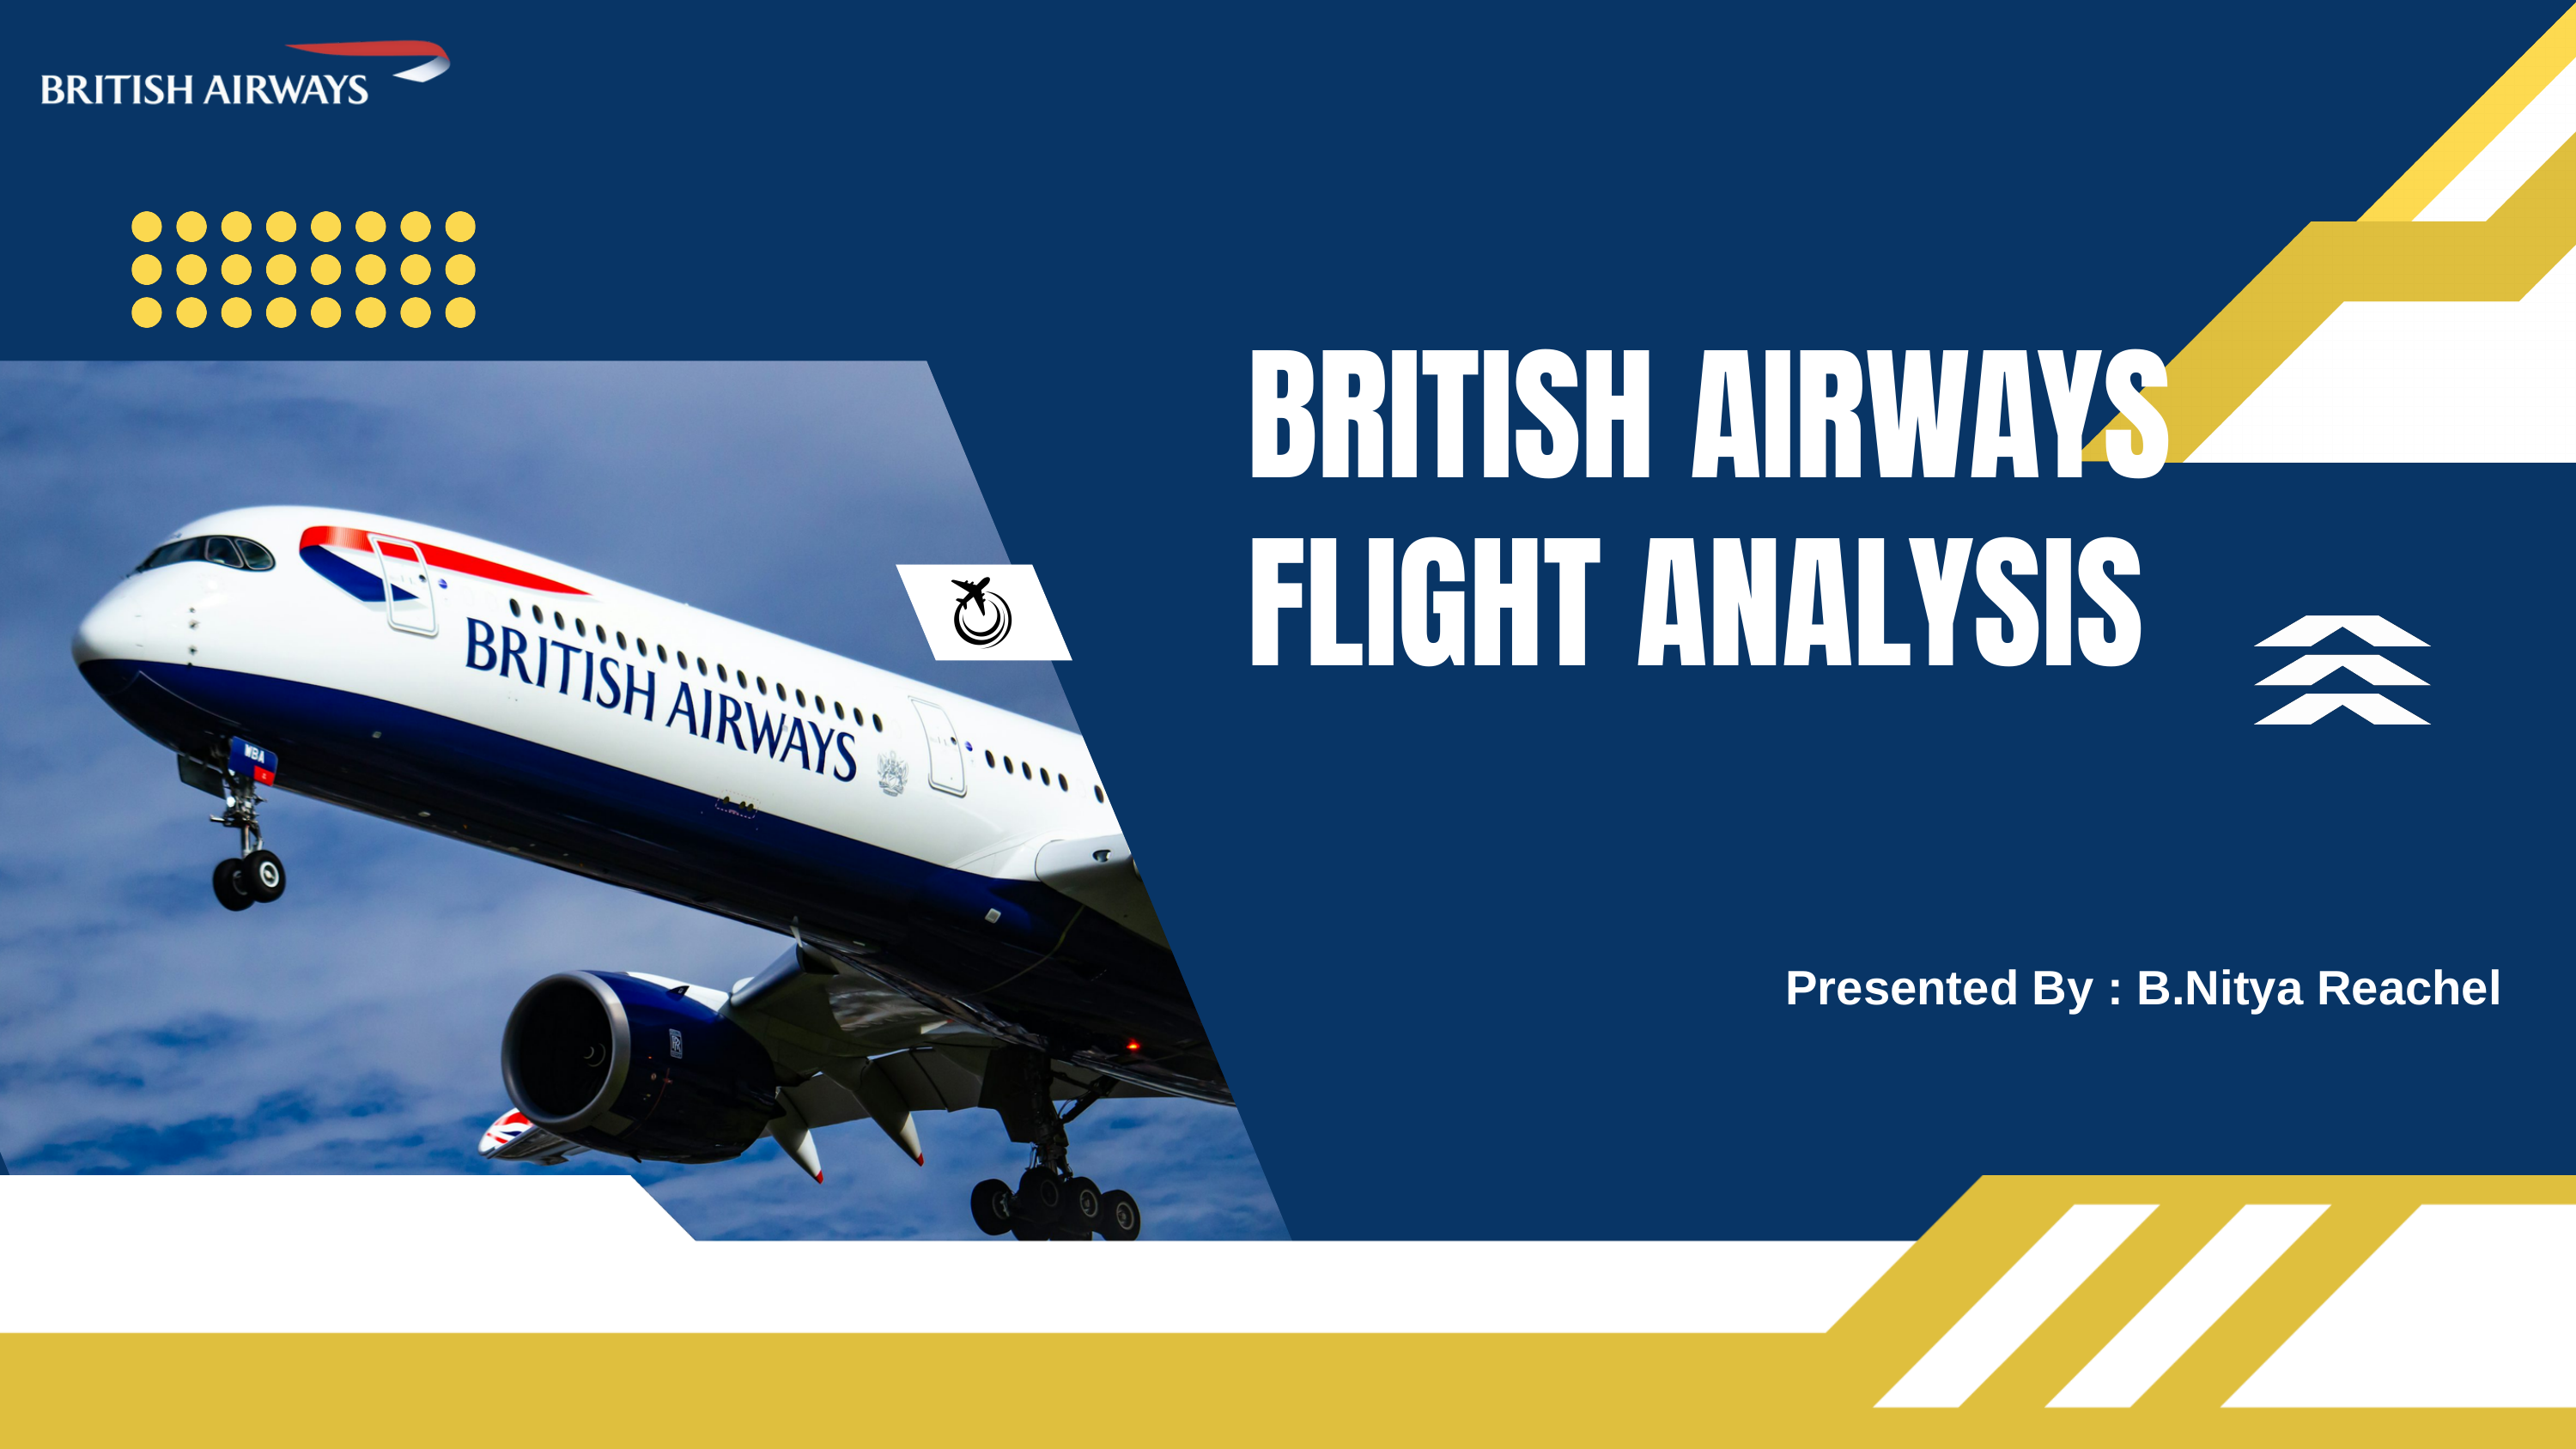

BRITISH AIRWAYS FLIGHT ANALYSIS

Presented By : B.Nitya Reachel